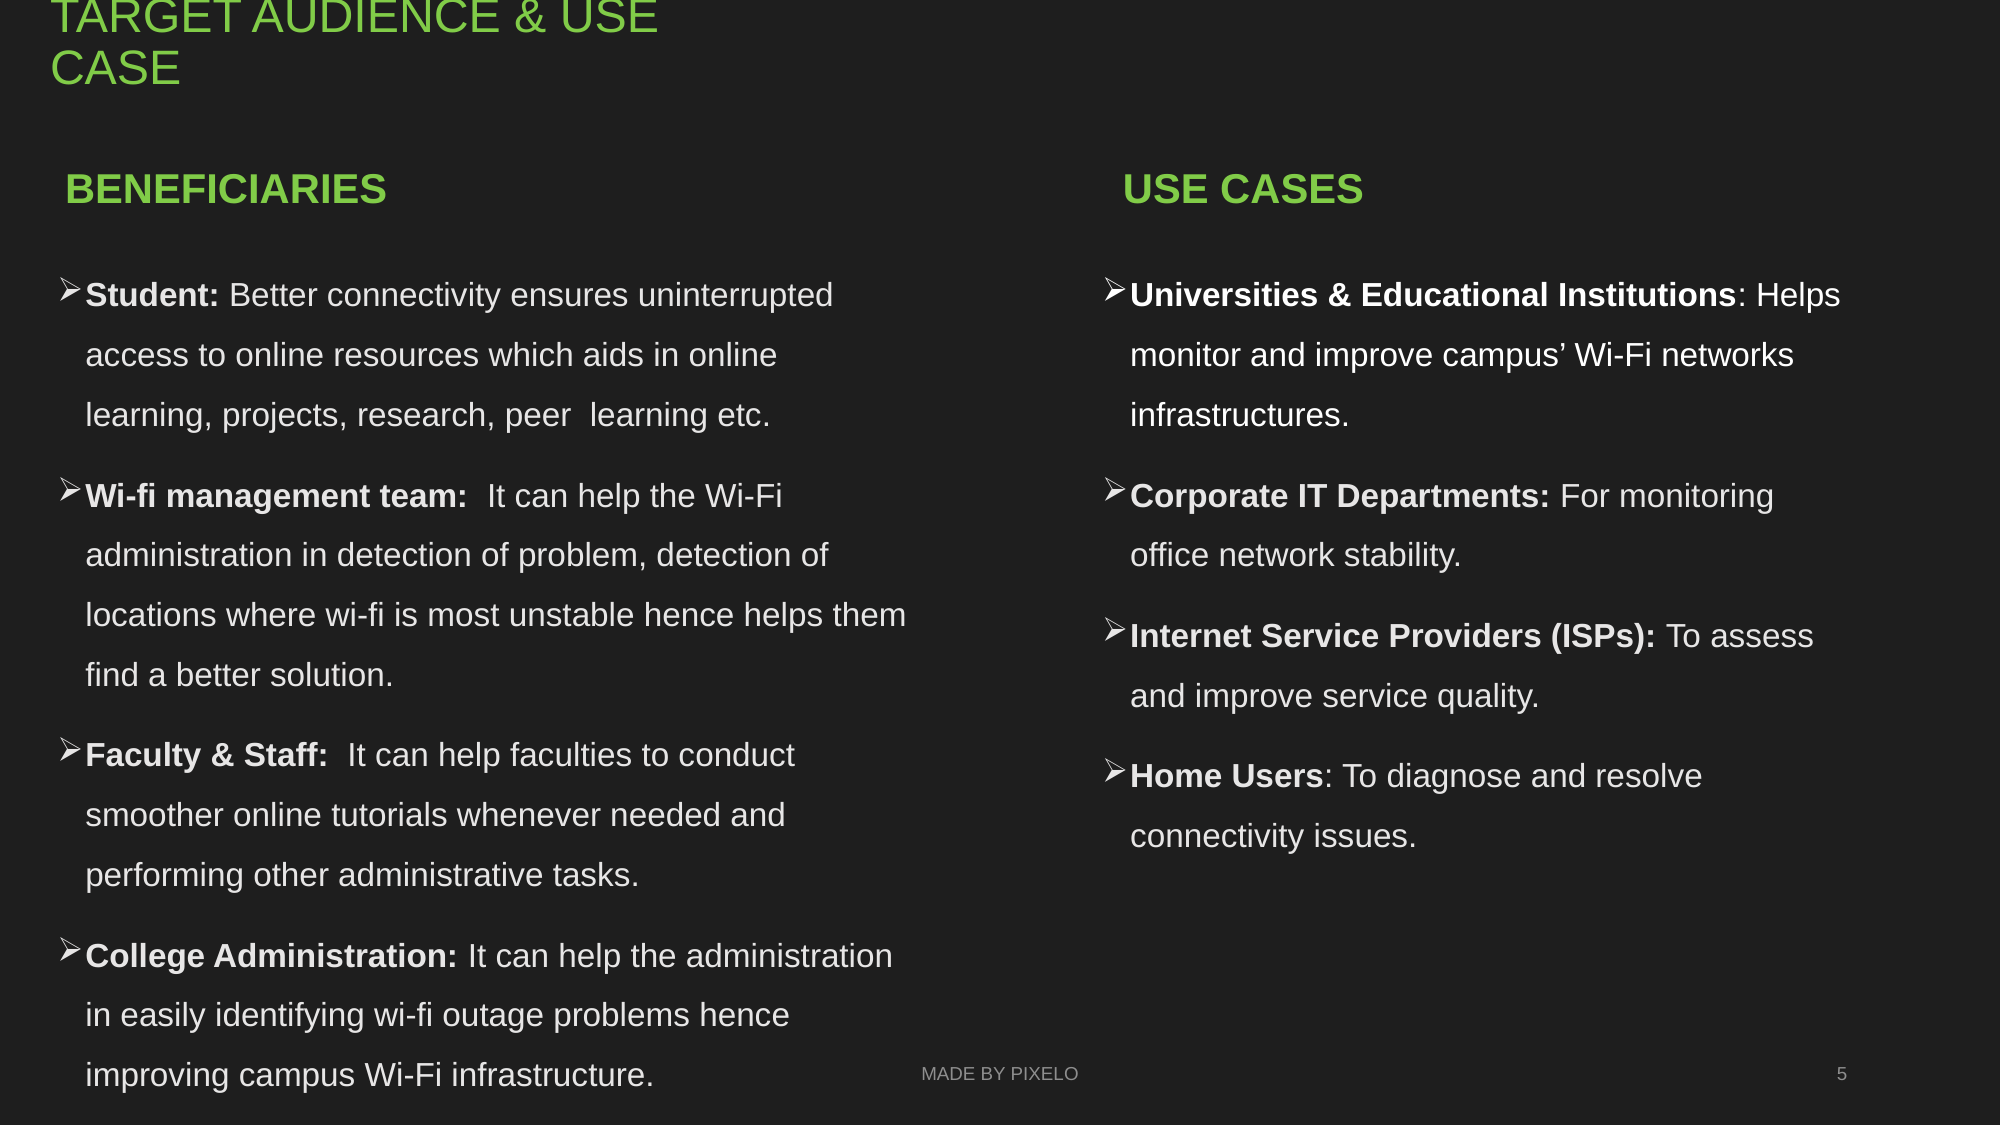

# TARGET AUDIENCE & USE CASE
Beneficiaries
Use Cases
Student: Better connectivity ensures uninterrupted access to online resources which aids in online learning, projects, research, peer  learning etc.
Wi-fi management team:  It can help the Wi-Fi administration in detection of problem, detection of  locations where wi-fi is most unstable hence helps them find a better solution.
Faculty & Staff:  It can help faculties to conduct smoother online tutorials whenever needed and performing other administrative tasks.
College Administration: It can help the administration in easily identifying wi-fi outage problems hence improving campus Wi-Fi infrastructure.

Universities & Educational Institutions: Helps monitor and improve campus’ Wi-Fi networks infrastructures.
Corporate IT Departments: For monitoring office network stability.
Internet Service Providers (ISPs): To assess and improve service quality.
Home Users: To diagnose and resolve connectivity issues.
MADE BY PIXELO
5